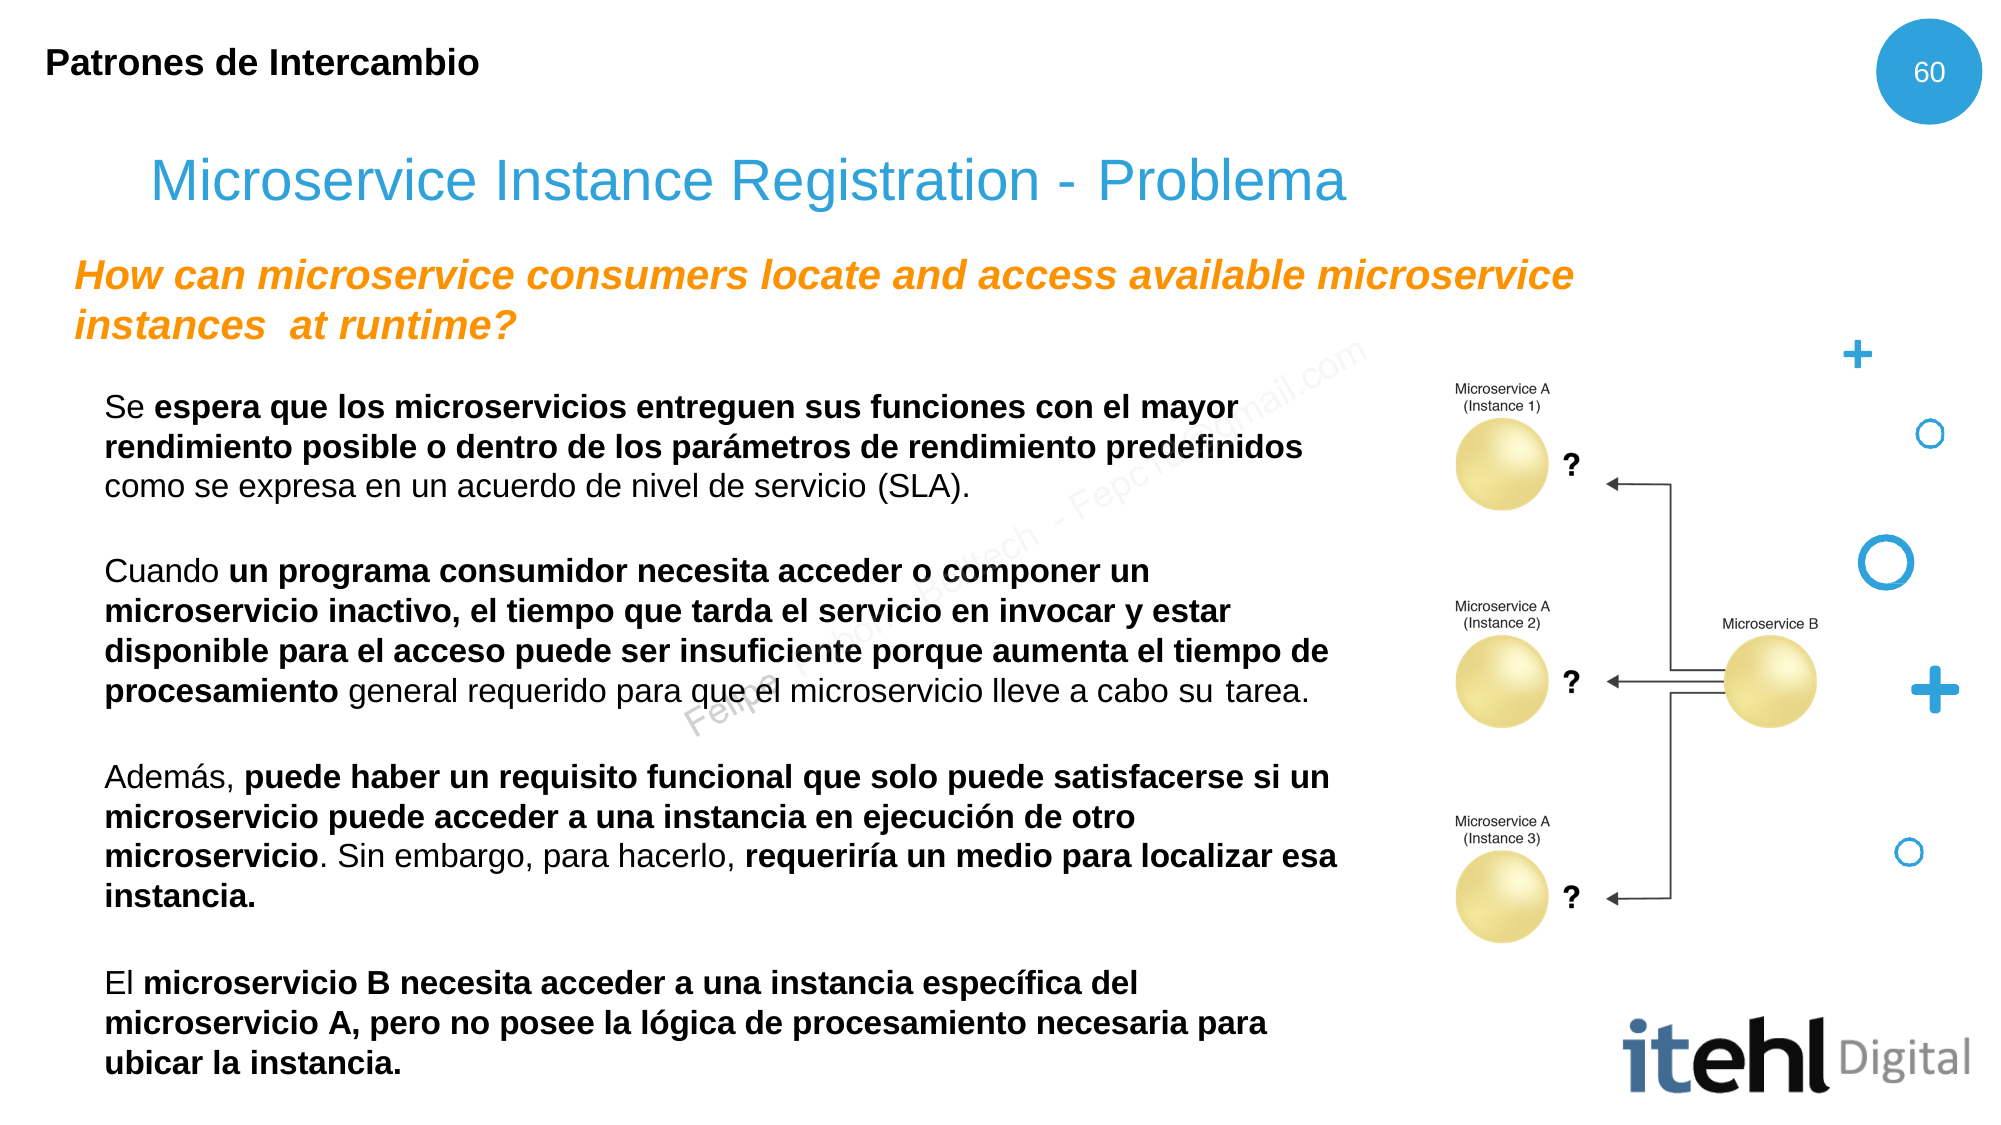

Patrones de Intercambio
60
# Microservice Instance Registration - Problema
How can microservice consumers locate and access available microservice instances  at runtime?
Se espera que los microservicios entreguen sus funciones con el mayor  rendimiento posible o dentro de los parámetros de rendimiento predefinidos  como se expresa en un acuerdo de nivel de servicio (SLA).

Cuando un programa consumidor necesita acceder o componer un  microservicio inactivo, el tiempo que tarda el servicio en invocar y estar  disponible para el acceso puede ser insuficiente porque aumenta el tiempo de  procesamiento general requerido para que el microservicio lleve a cabo su tarea.

Además, puede haber un requisito funcional que solo puede satisfacerse si un  microservicio puede acceder a una instancia en ejecución de otro  microservicio. Sin embargo, para hacerlo, requeriría un medio para localizar esa  instancia.

El microservicio B necesita acceder a una instancia específica del  microservicio A, pero no posee la lógica de procesamiento necesaria para  ubicar la instancia.